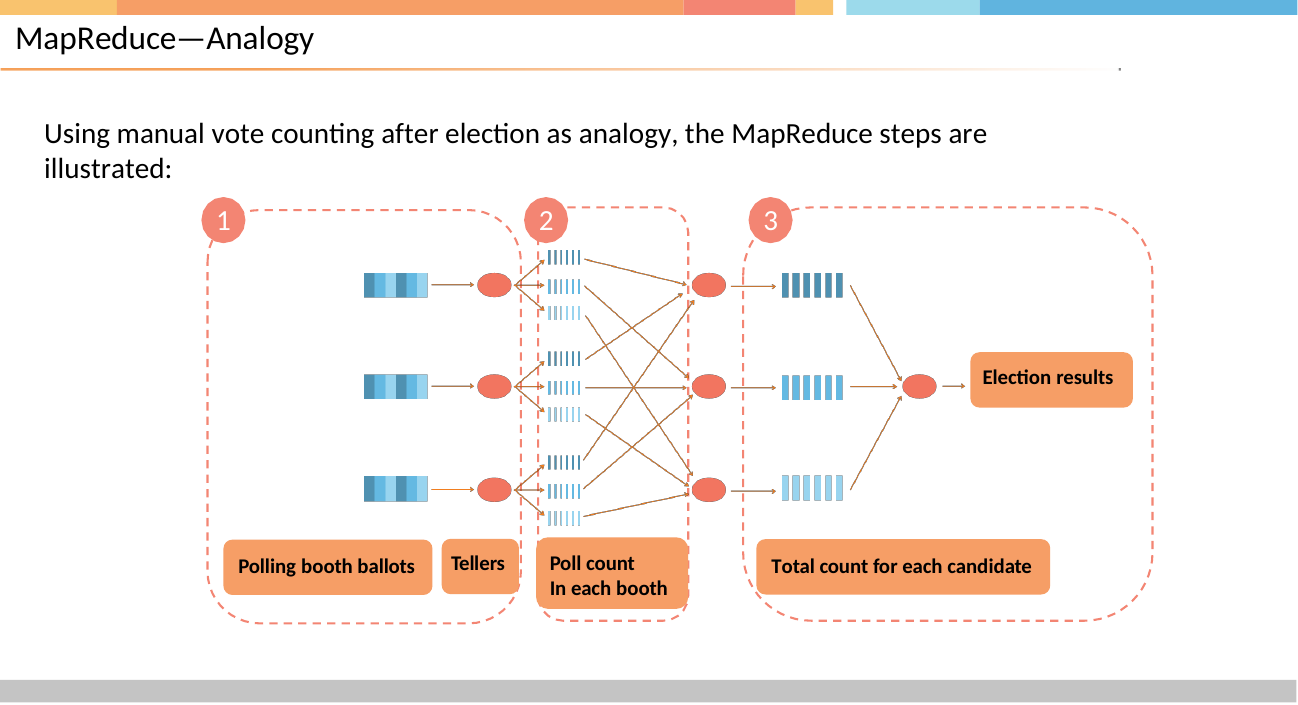

# MapReduce—Analogy

Using manual vote counting after election as analogy, the MapReduce steps are illustrated:

1
2
3

Election results

Poll count
In each booth
Tellers
Polling booth ballots
Total count for each candidate